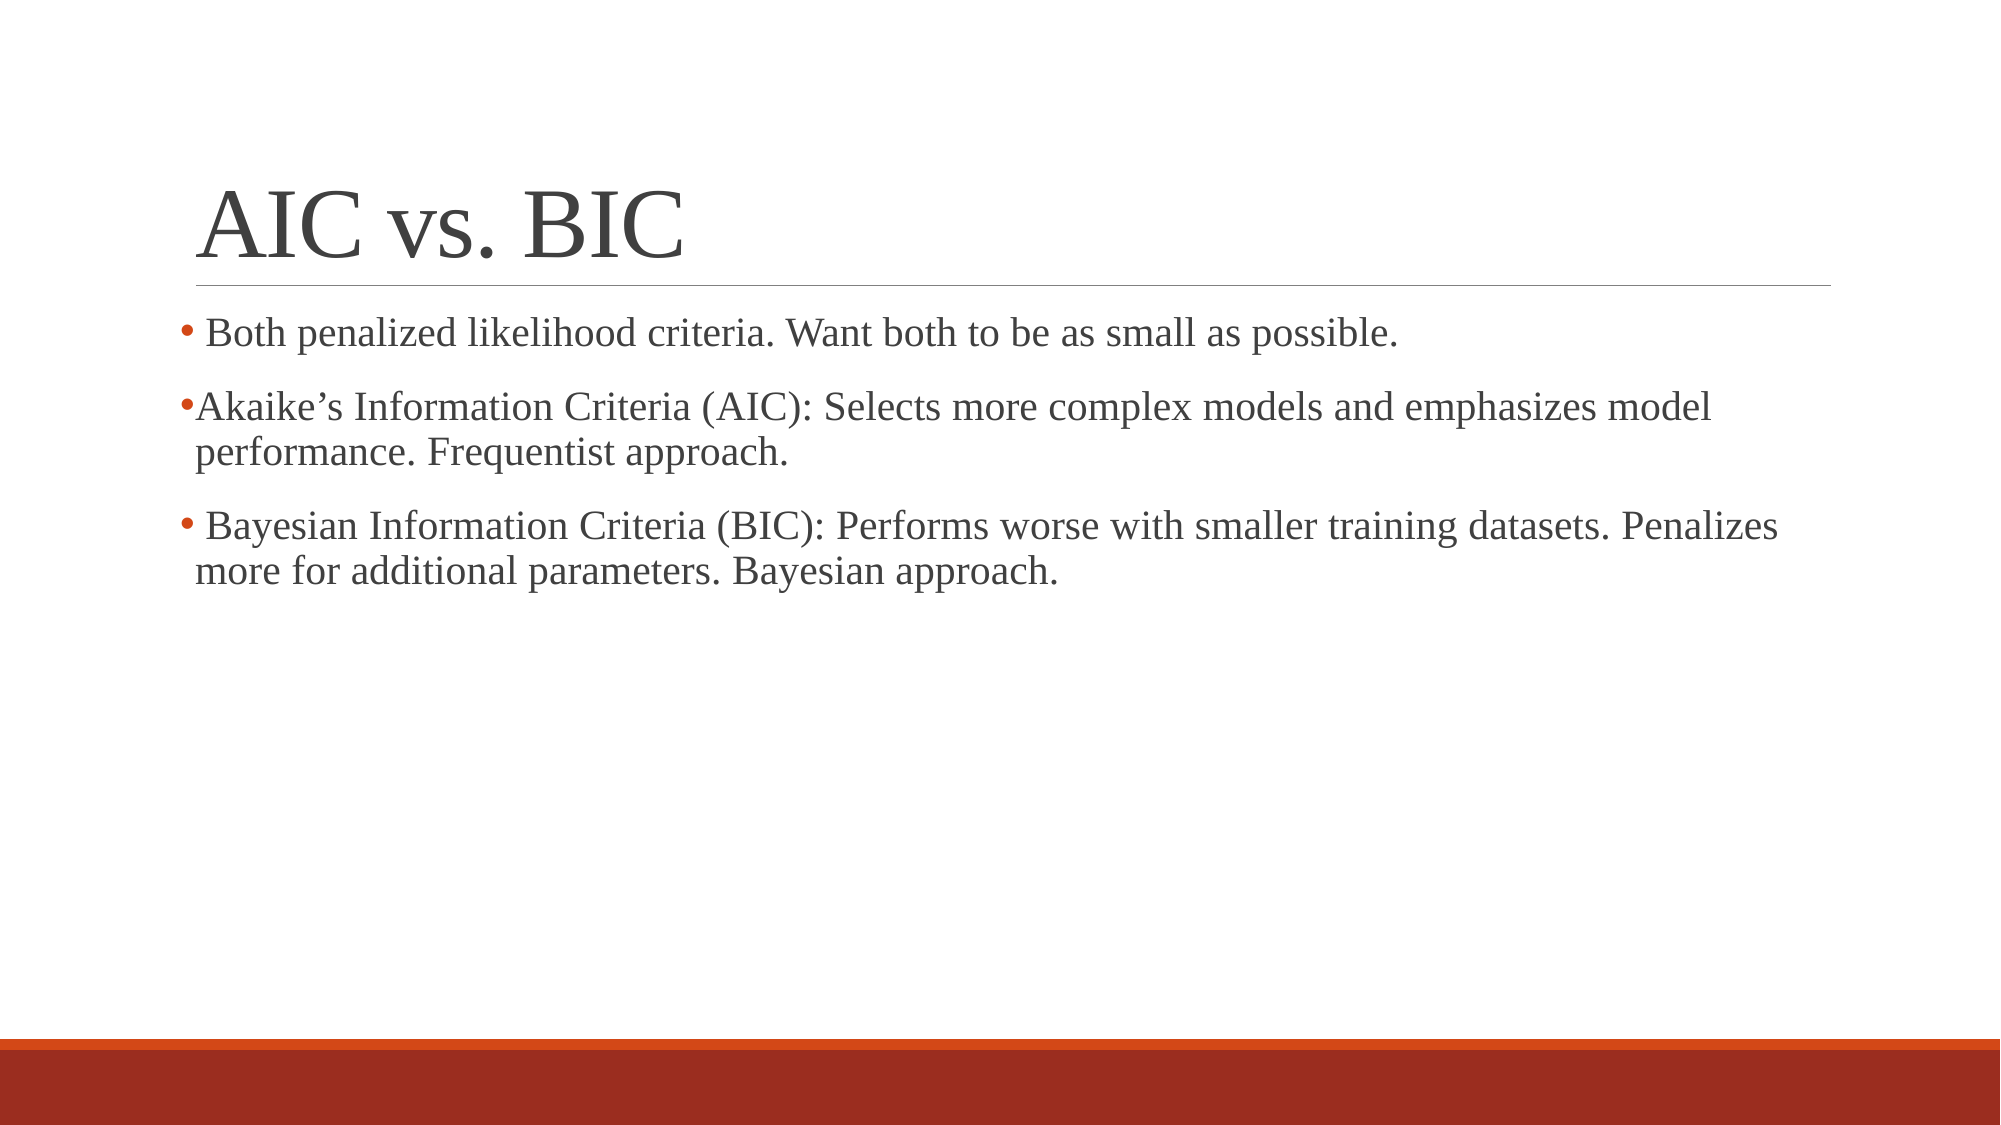

# AIC vs. BIC
 Both penalized likelihood criteria. Want both to be as small as possible.
Akaike’s Information Criteria (AIC): Selects more complex models and emphasizes model performance. Frequentist approach.
 Bayesian Information Criteria (BIC): Performs worse with smaller training datasets. Penalizes more for additional parameters. Bayesian approach.